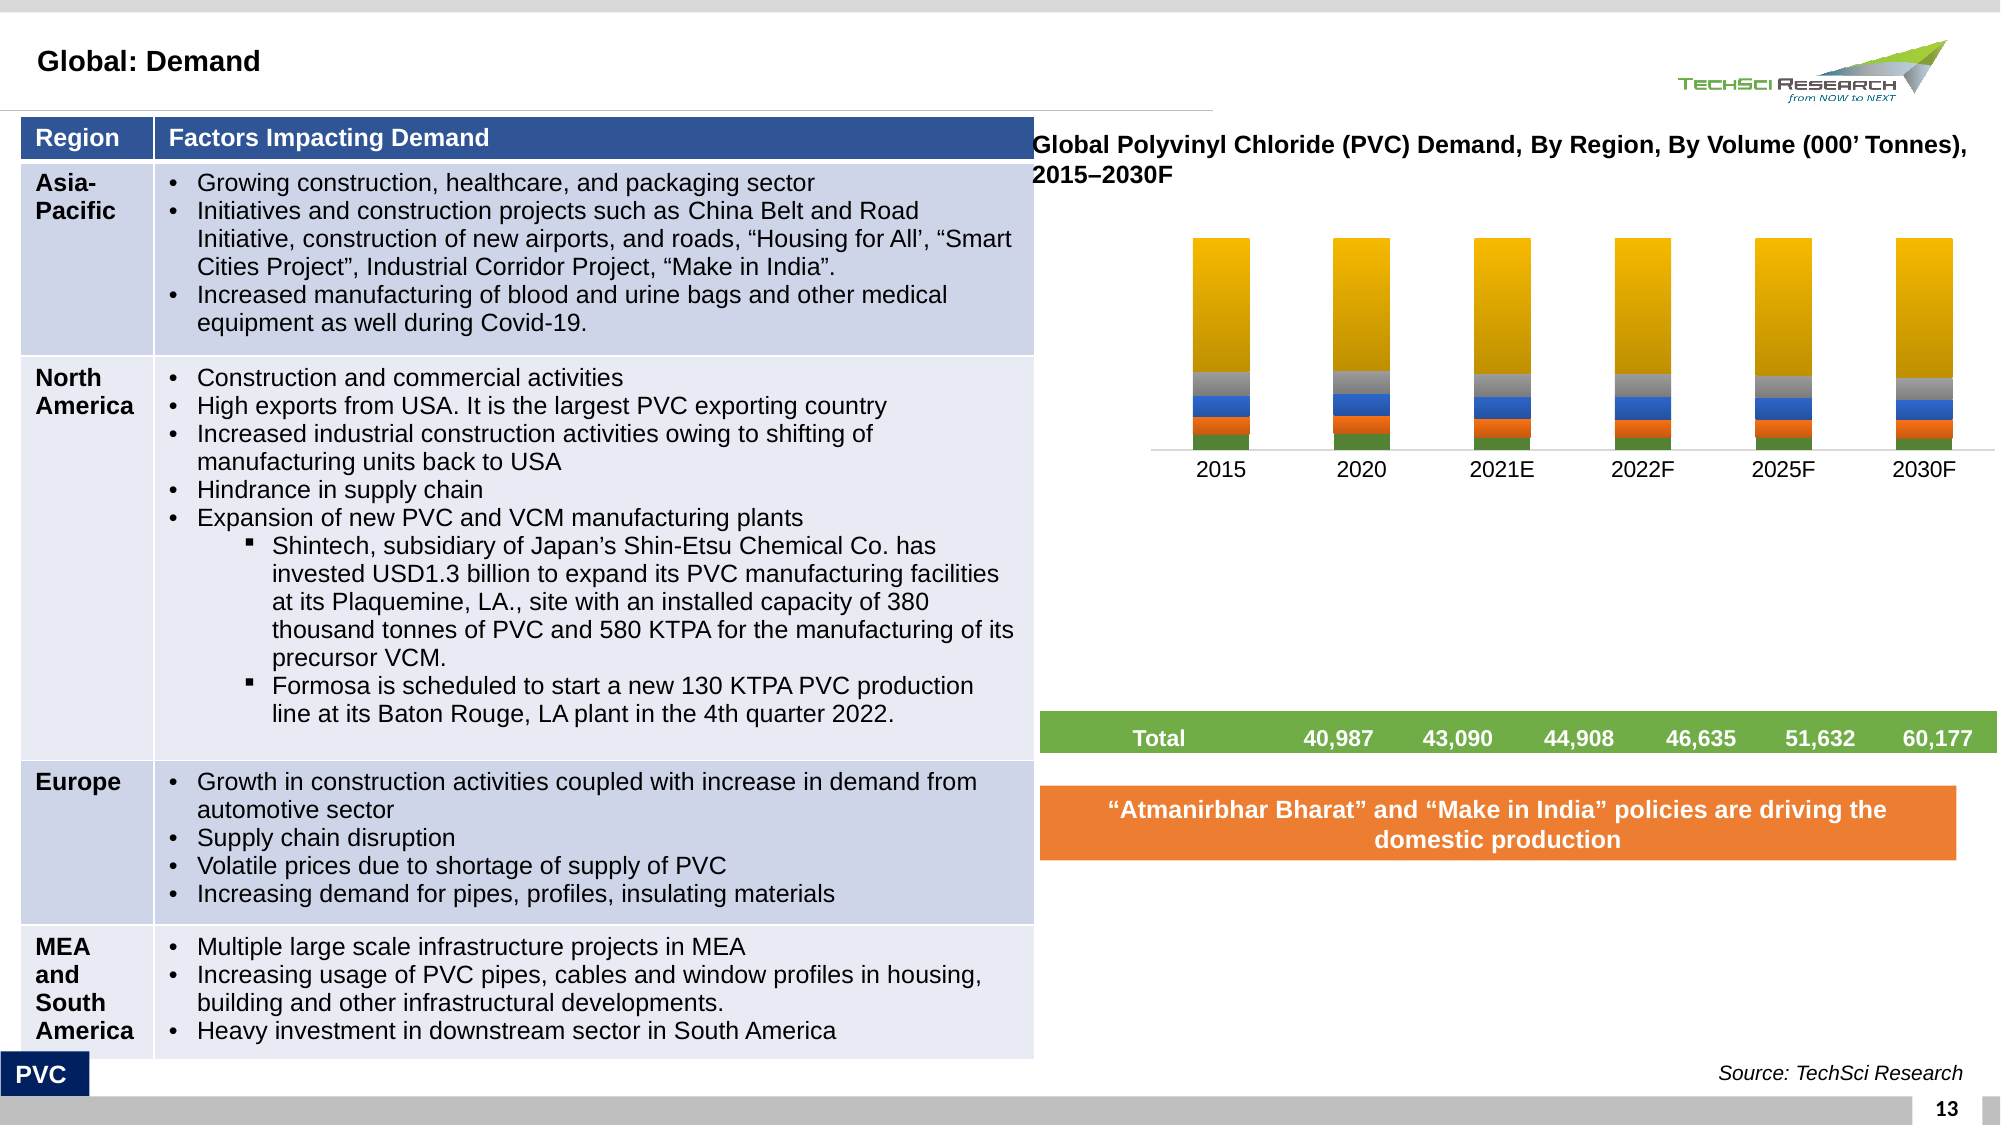

Global: Demand
| Region | Factors Impacting Demand |
| --- | --- |
| Asia-Pacific | Growing construction, healthcare, and packaging sector Initiatives and construction projects such as China Belt and Road Initiative, construction of new airports, and roads, “Housing for All’, “Smart Cities Project”, Industrial Corridor Project, “Make in India”. Increased manufacturing of blood and urine bags and other medical equipment as well during Covid-19. |
| North America | Construction and commercial activities High exports from USA. It is the largest PVC exporting country Increased industrial construction activities owing to shifting of manufacturing units back to USA Hindrance in supply chain Expansion of new PVC and VCM manufacturing plants Shintech, subsidiary of Japan’s Shin-Etsu Chemical Co. has invested USD1.3 billion to expand its PVC manufacturing facilities at its Plaquemine, LA., site with an installed capacity of 380 thousand tonnes of PVC and 580 KTPA for the manufacturing of its precursor VCM. Formosa is scheduled to start a new 130 KTPA PVC production line at its Baton Rouge, LA plant in the 4th quarter 2022. |
| Europe | Growth in construction activities coupled with increase in demand from automotive sector Supply chain disruption Volatile prices due to shortage of supply of PVC Increasing demand for pipes, profiles, insulating materials |
| MEA and South America | Multiple large scale infrastructure projects in MEA Increasing usage of PVC pipes, cables and window profiles in housing, building and other infrastructural developments. Heavy investment in downstream sector in South America |
Global Polyvinyl Chloride (PVC) Demand, By Region, By Volume (000’ Tonnes), 2015–2030F

### Chart

| Category | South America | Middle East & Africa | Europe | North America | Asia-Pacific |
|---|---|---|---|---|---|
| 2015 | 0.0755 | 0.0844 | 0.10120000000000001 | 0.1114848 | 0.6274 |
| 2020 | 0.078 | 0.0862 | 0.10524 | 0.1100736 | 0.6205 |
| 2021E | 0.062 | 0.0872 | 0.10544 | 0.11035584 | 0.635 |
| 2022F | 0.0612 | 0.0864 | 0.10560000000000001 | 0.10962 | 0.6372 |
| 2025F | 0.0586 | 0.0872 | 0.1032 | 0.106008 | 0.645 |
| 2030F | 0.0544 | 0.0898 | 0.0971 | 0.10121999999999999 | 0.6575 |
| Total | 40,987 | 43,090 | 44,908 | 46,635 | 51,632 | 60,177 |
| --- | --- | --- | --- | --- | --- | --- |
“Atmanirbhar Bharat” and “Make in India” policies are driving the domestic production
Source: TechSci Research
PVC